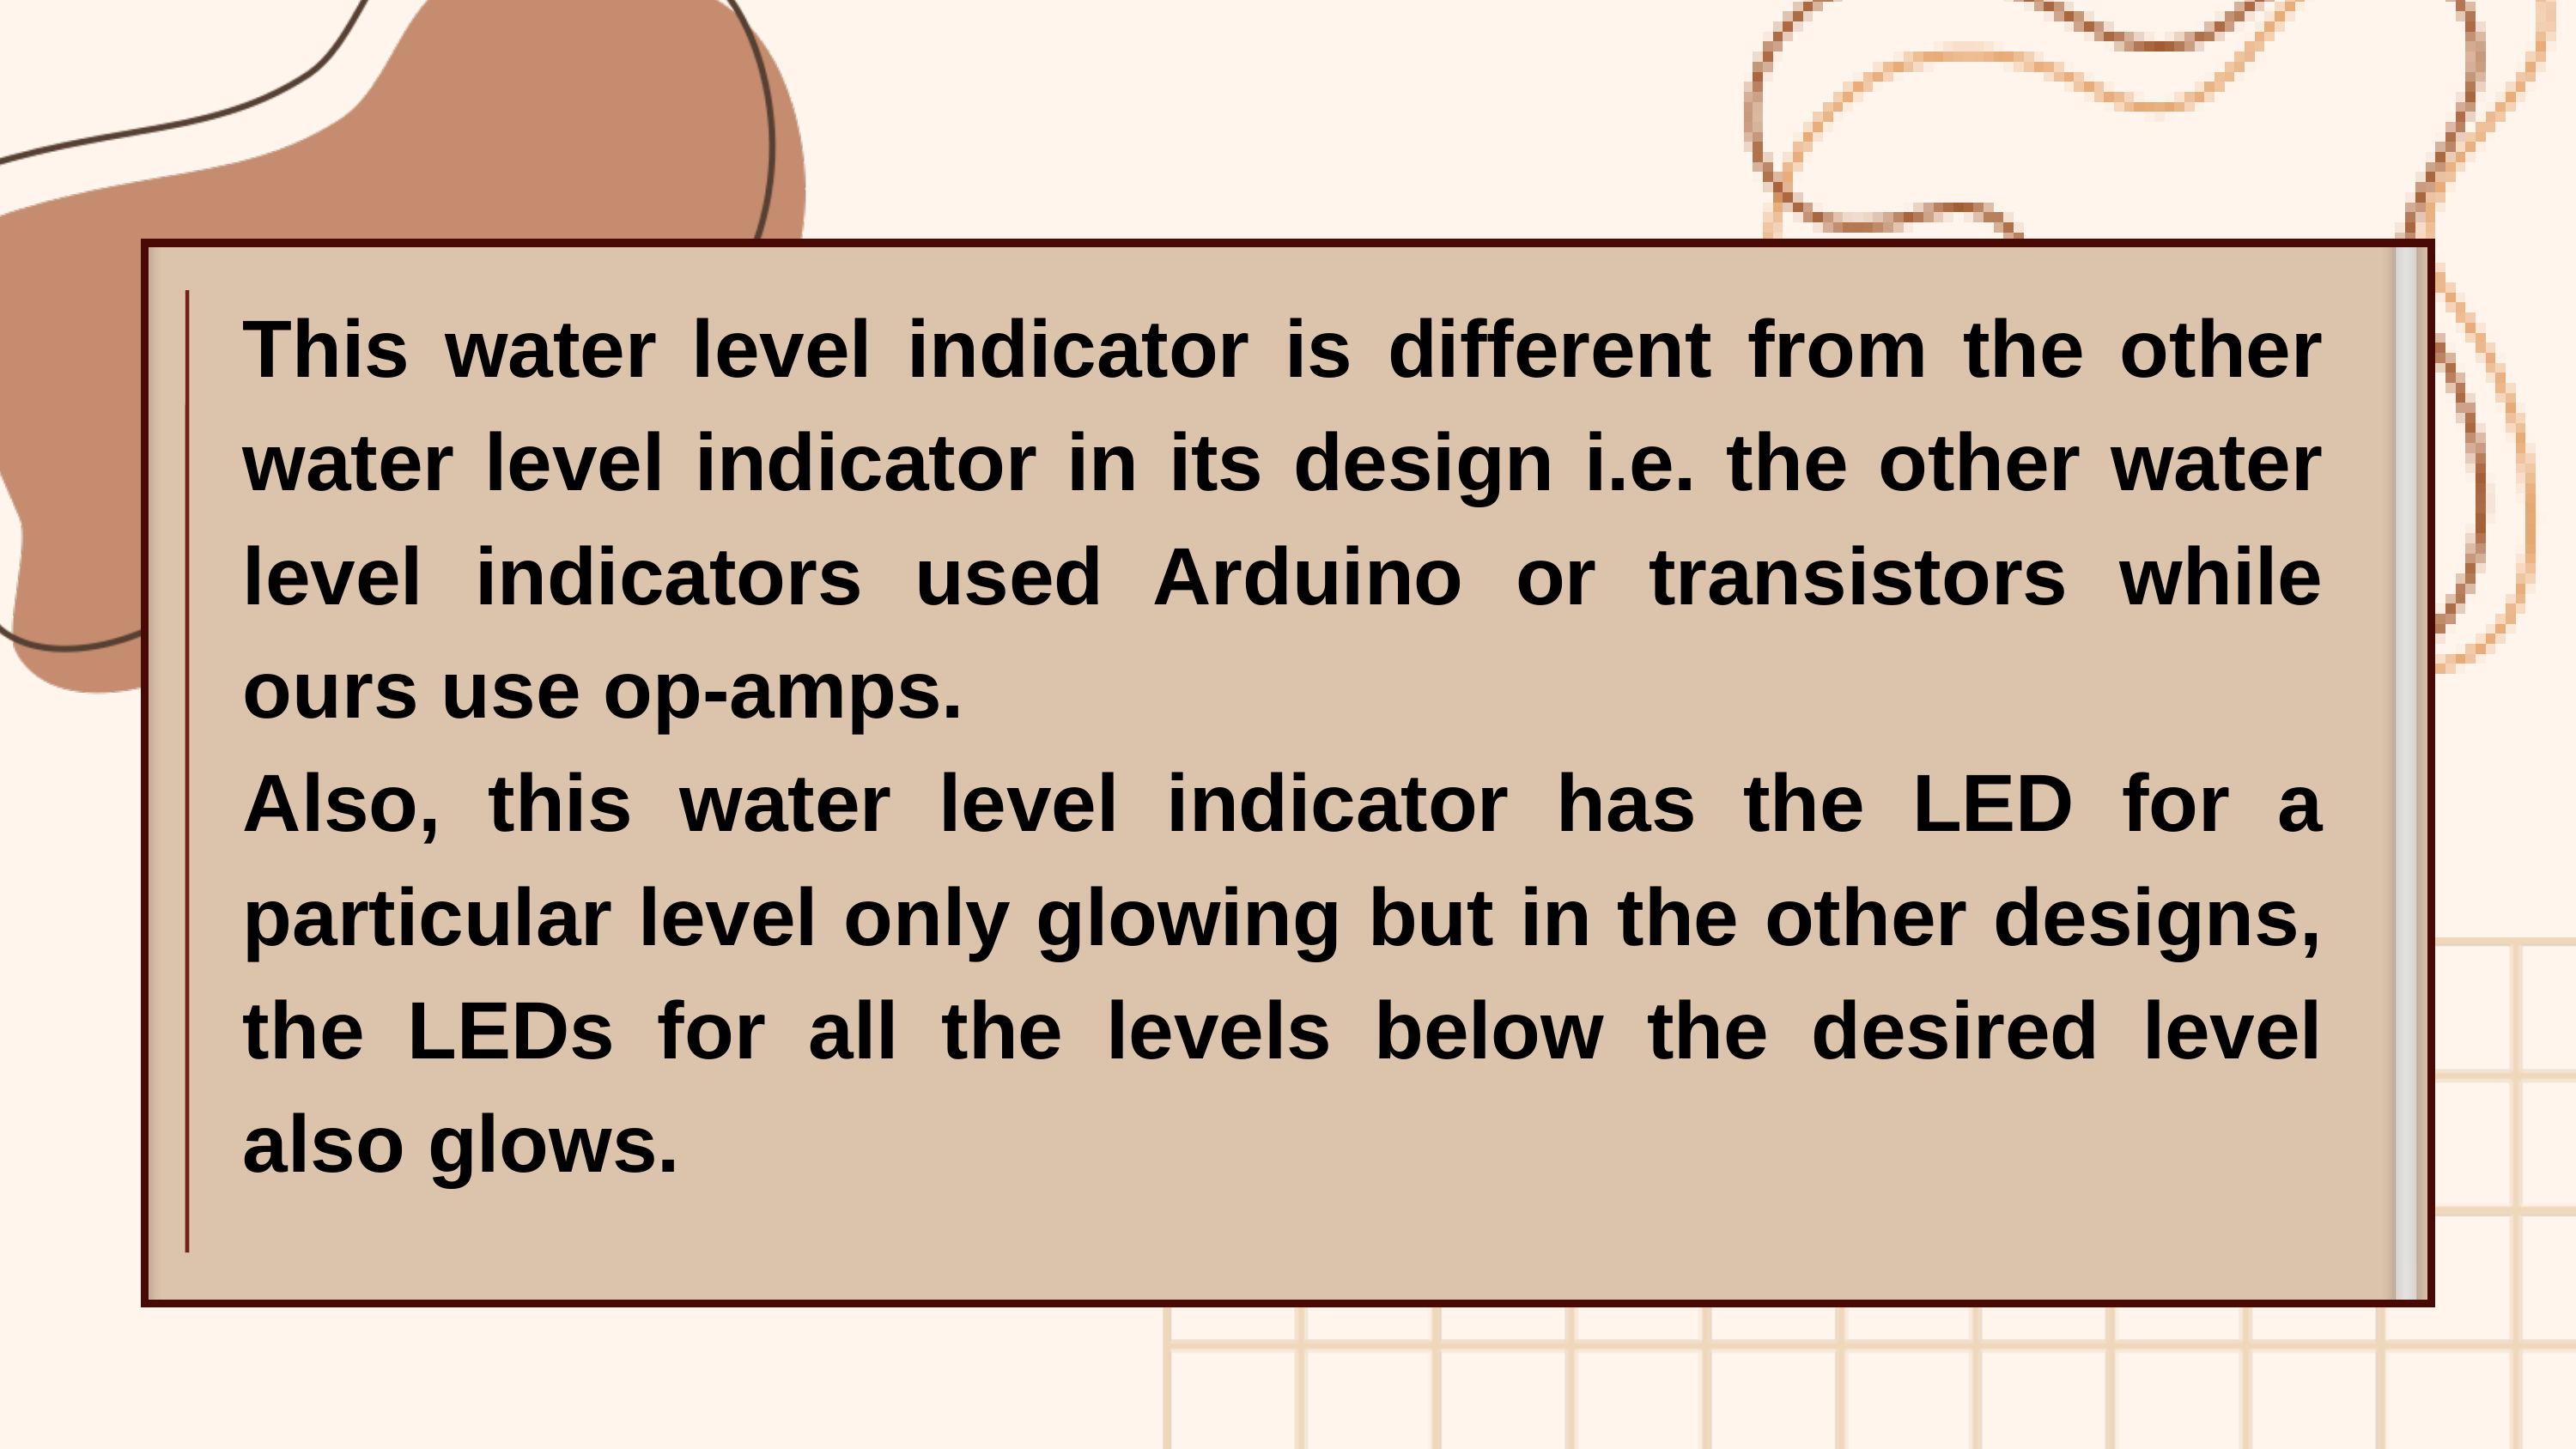

This water level indicator is different from the other water level indicator in its design i.e. the other water level indicators used Arduino or transistors while ours use op-amps.
Also, this water level indicator has the LED for a particular level only glowing but in the other designs, the LEDs for all the levels below the desired level also glows.